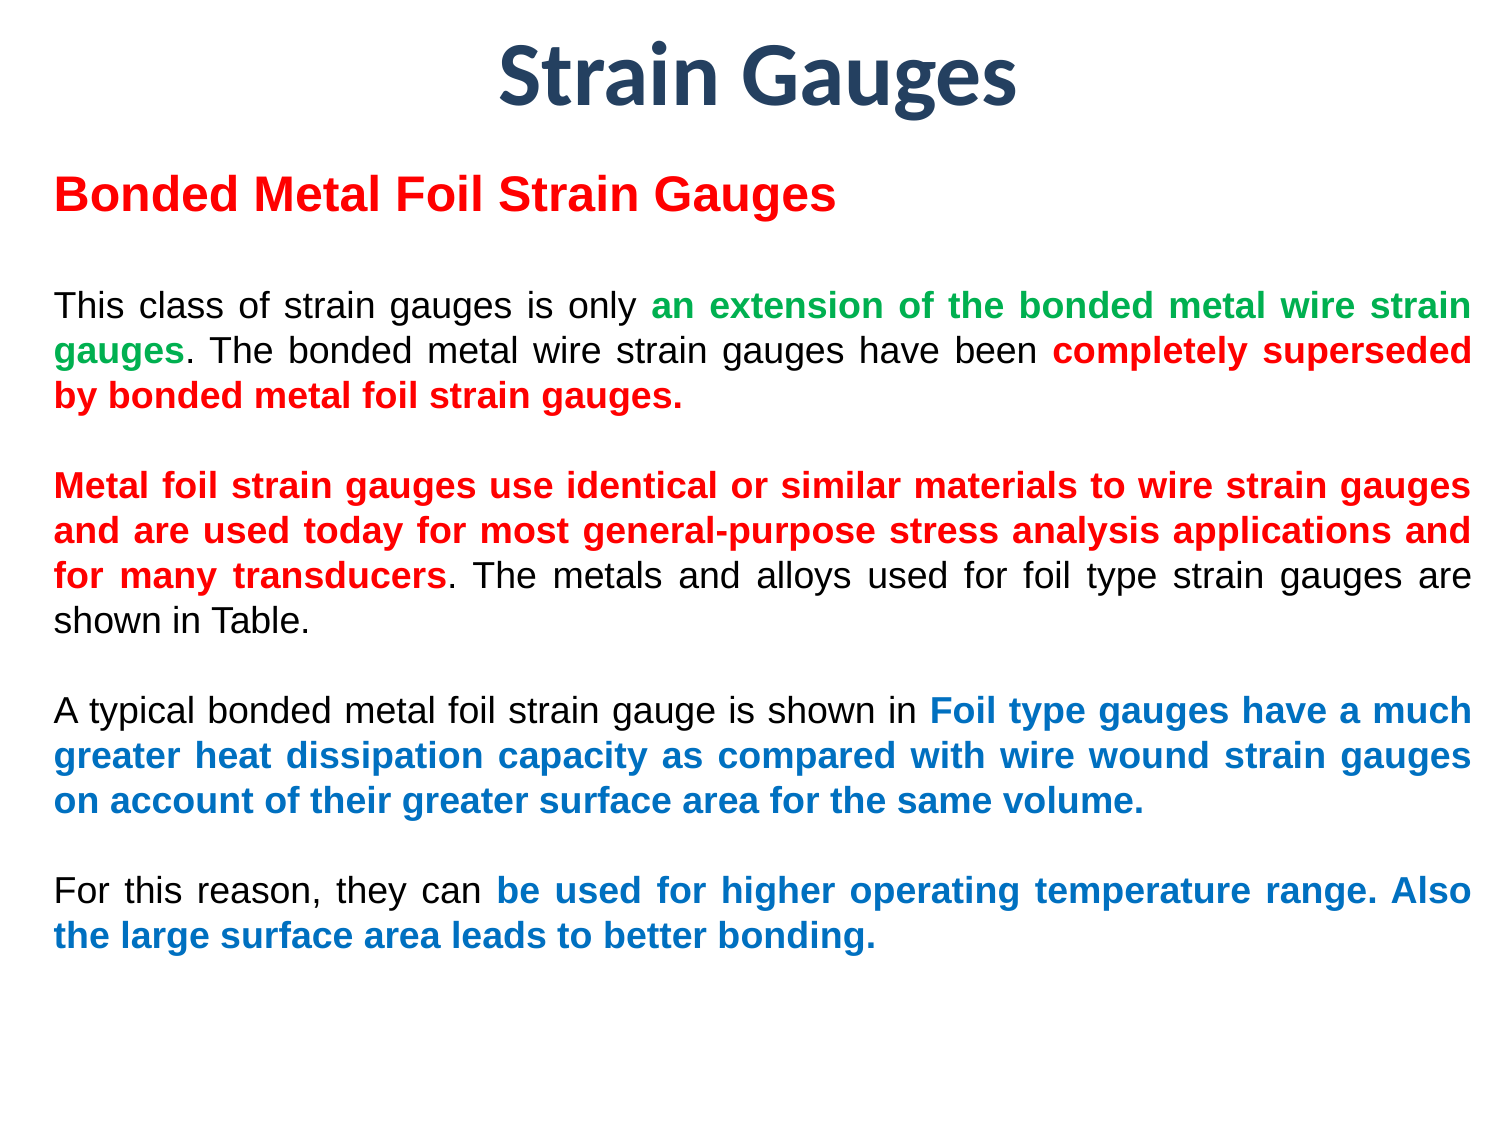

# Strain Gauges
Bonded Metal Foil Strain Gauges

This class of strain gauges is only an extension of the bonded metal wire strain gauges. The bonded metal wire strain gauges have been completely superseded by bonded metal foil strain gauges.

Metal foil strain gauges use identical or similar materials to wire strain gauges and are used today for most general-purpose stress analysis applications and for many transducers. The metals and alloys used for foil type strain gauges are shown in Table.

A typical bonded metal foil strain gauge is shown in Foil type gauges have a much greater heat dissipation capacity as compared with wire wound strain gauges on account of their greater surface area for the same volume.

For this reason, they can be used for higher operating temperature range. Also the large surface area leads to better bonding.